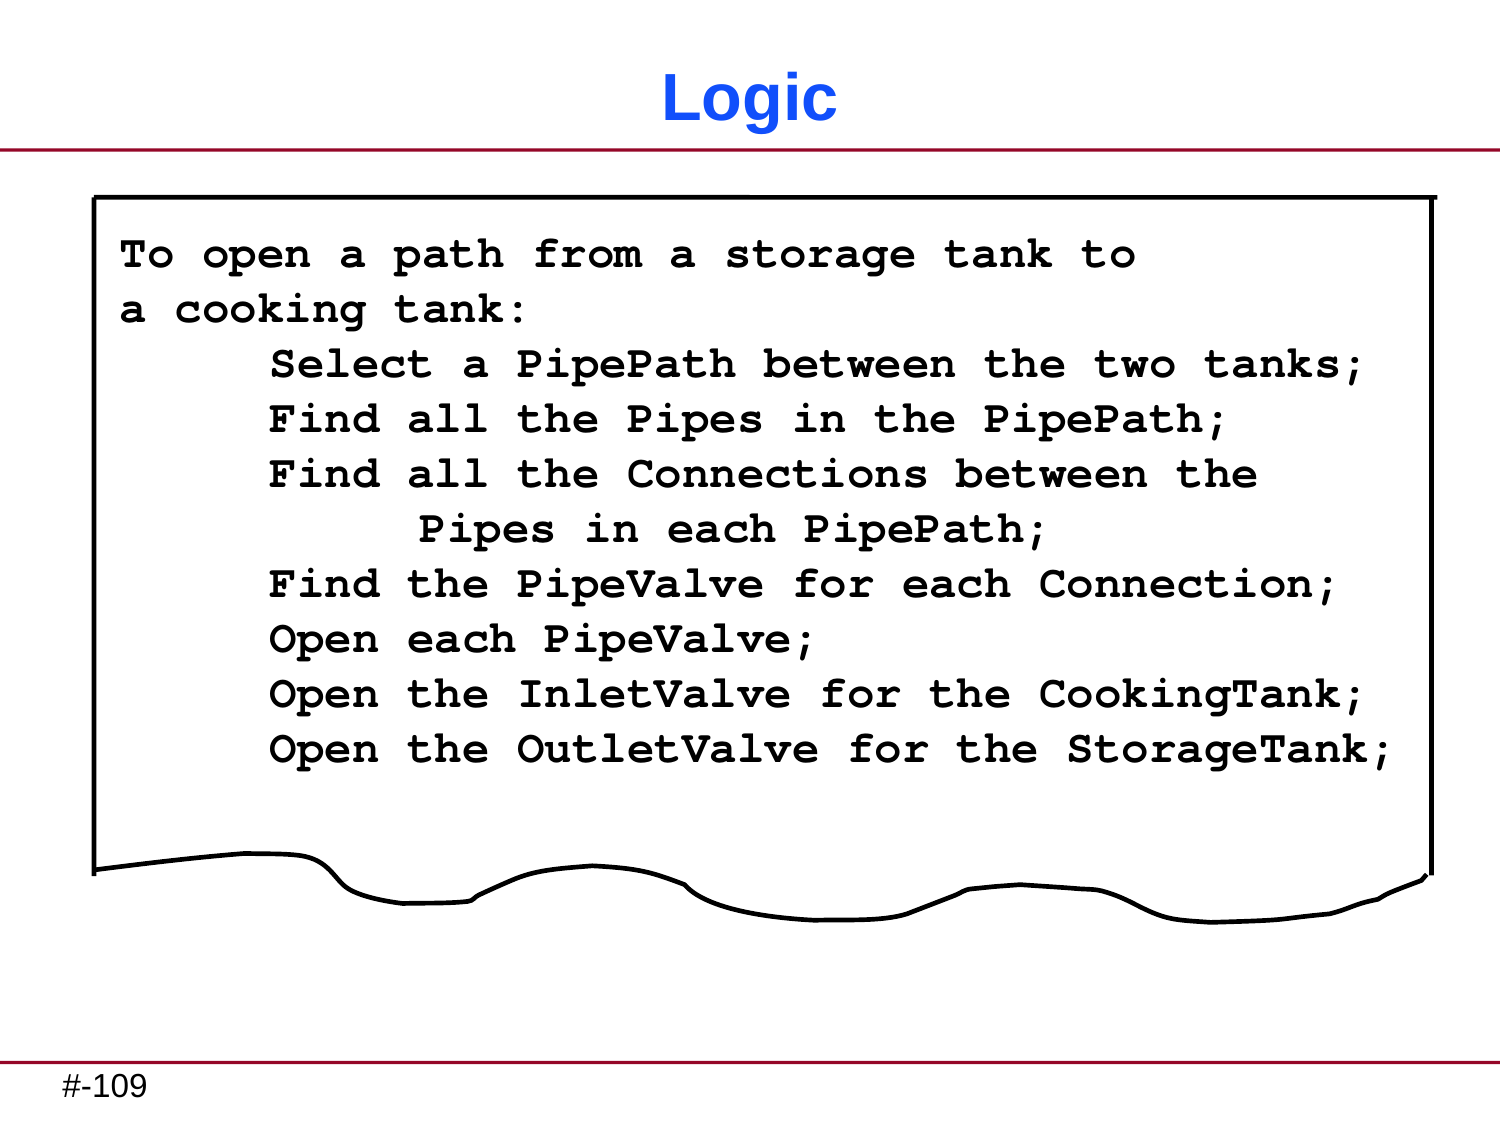

# Logic

To open a path from a storage tank to
a cooking tank:
	Select a PipePath between the two tanks;
	Find all the Pipes in the PipePath;
	Find all the Connections between the
		Pipes in each PipePath;
	Find the PipeValve for each Connection;
	Open each PipeValve;
	Open the InletValve for the CookingTank;
	Open the OutletValve for the StorageTank;